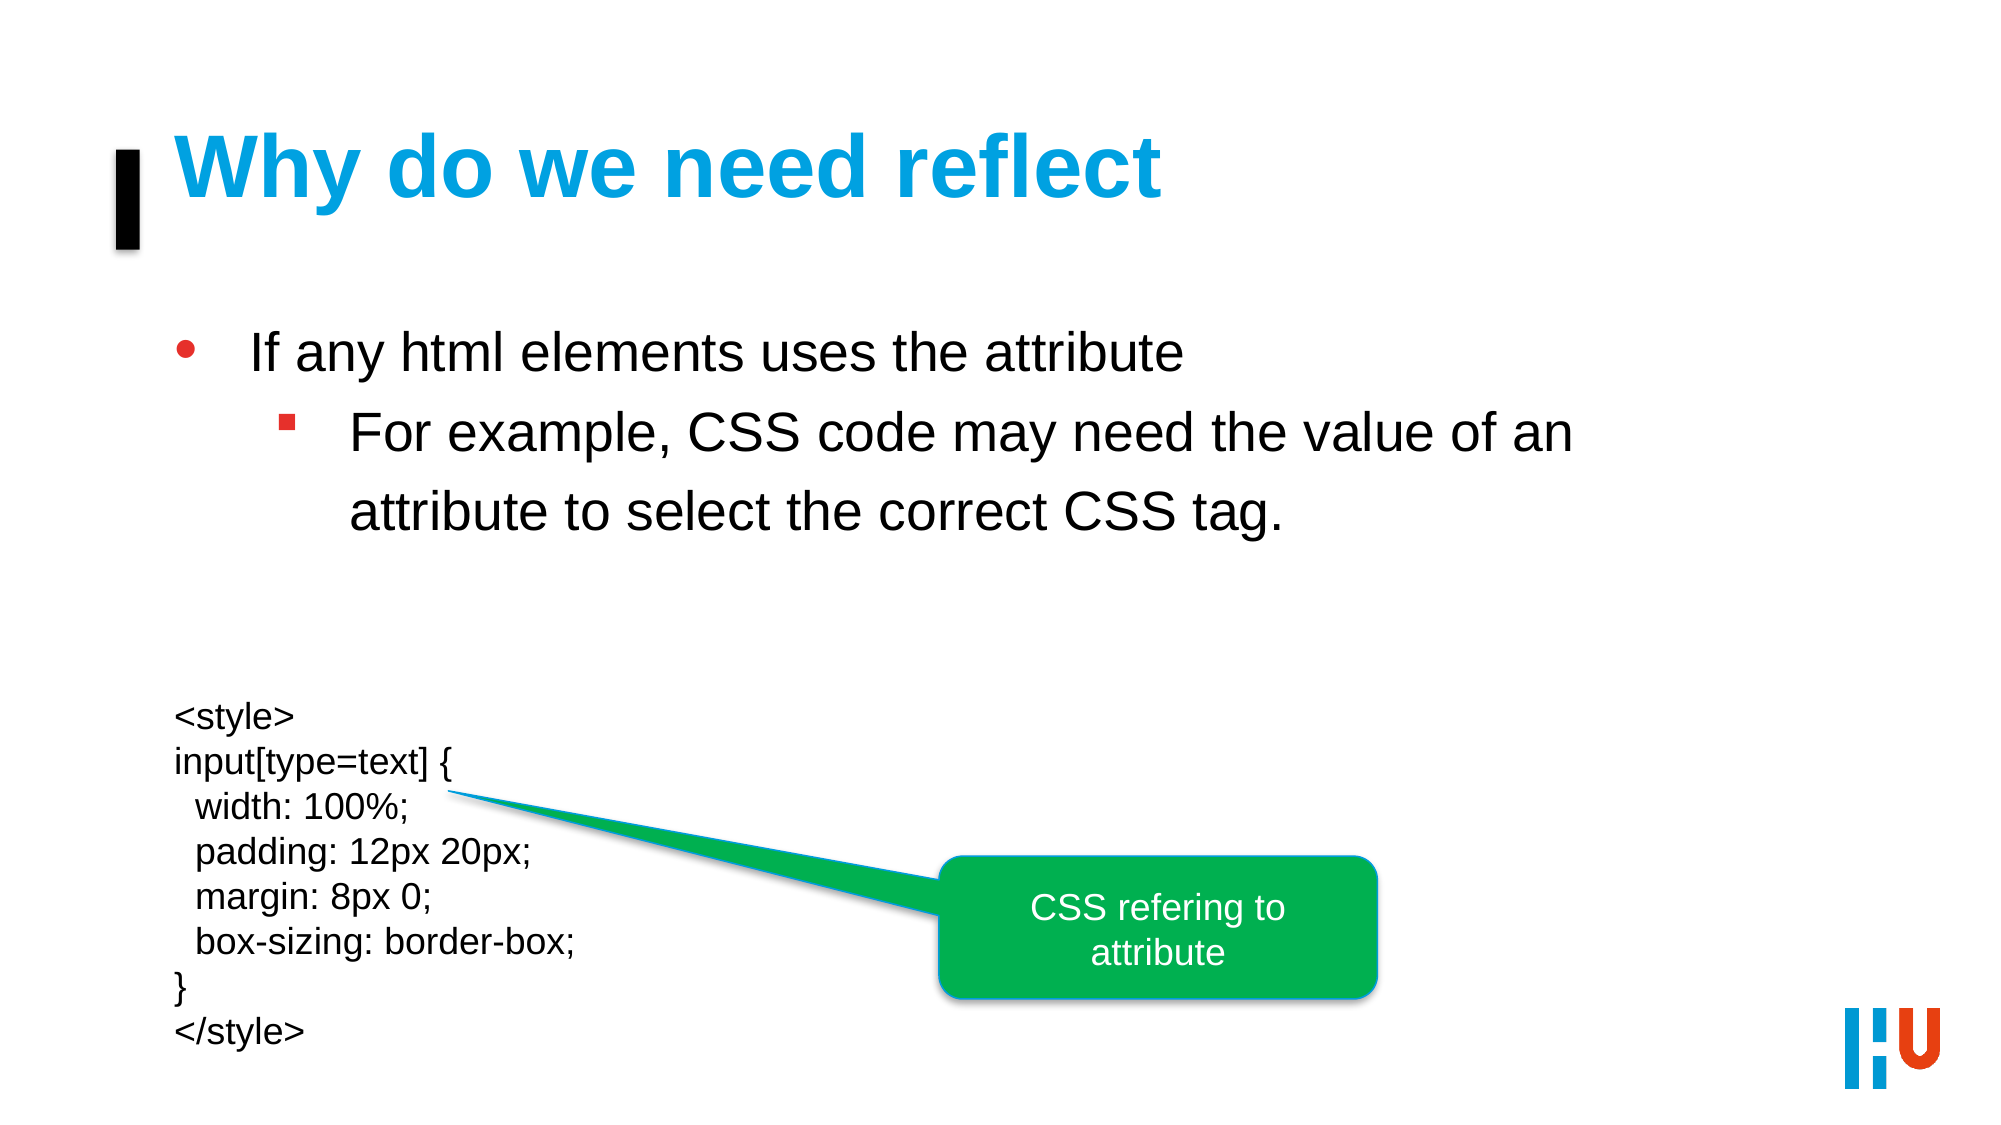

# Why do we need reflect
If any html elements uses the attribute
For example, CSS code may need the value of an attribute to select the correct CSS tag.
<style>
input[type=text] {
  width: 100%;
  padding: 12px 20px;
  margin: 8px 0;
  box-sizing: border-box;
}
</style>
CSS refering to attribute